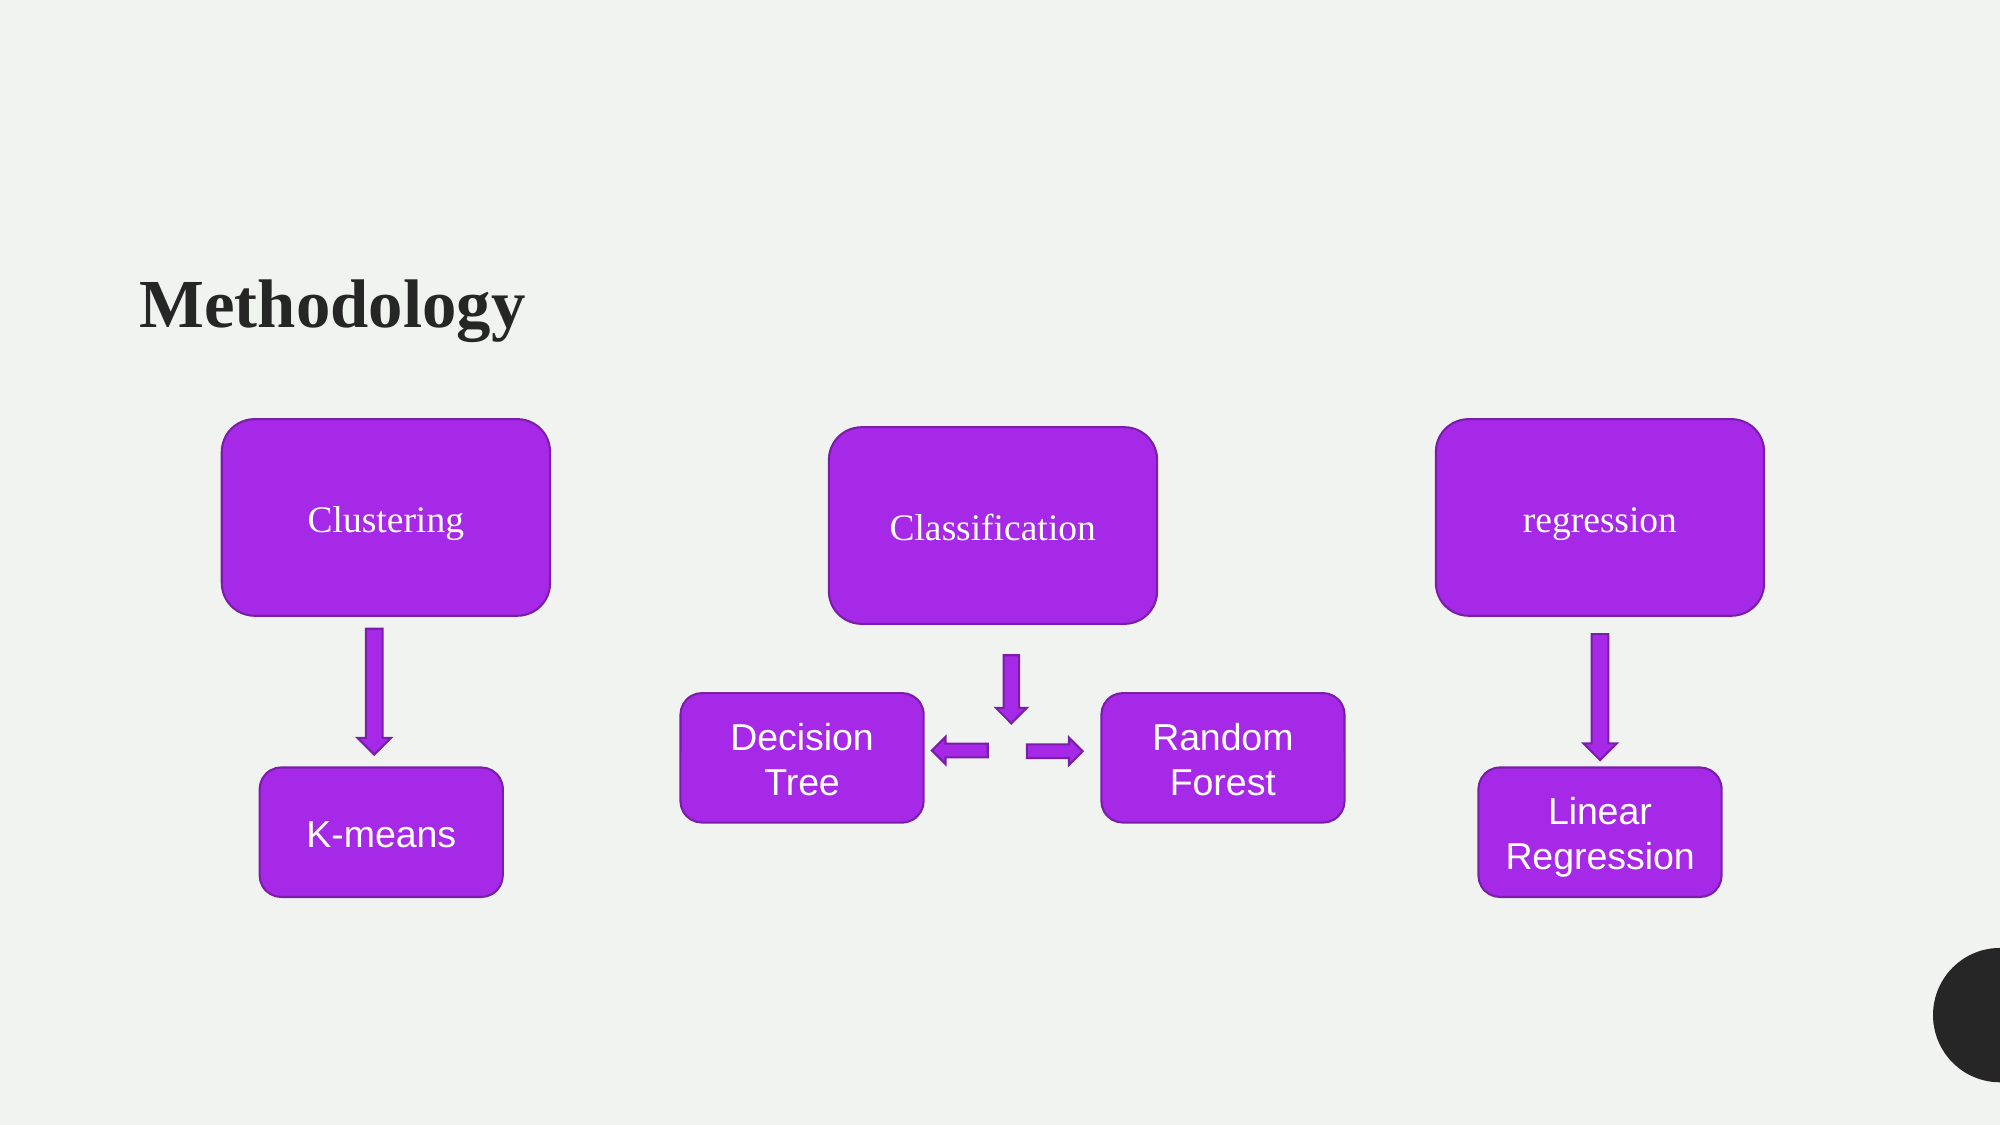

Methodology
#
Clustering
regression
Classification

Decision Tree
Random Forest

K-means
Linear Regression